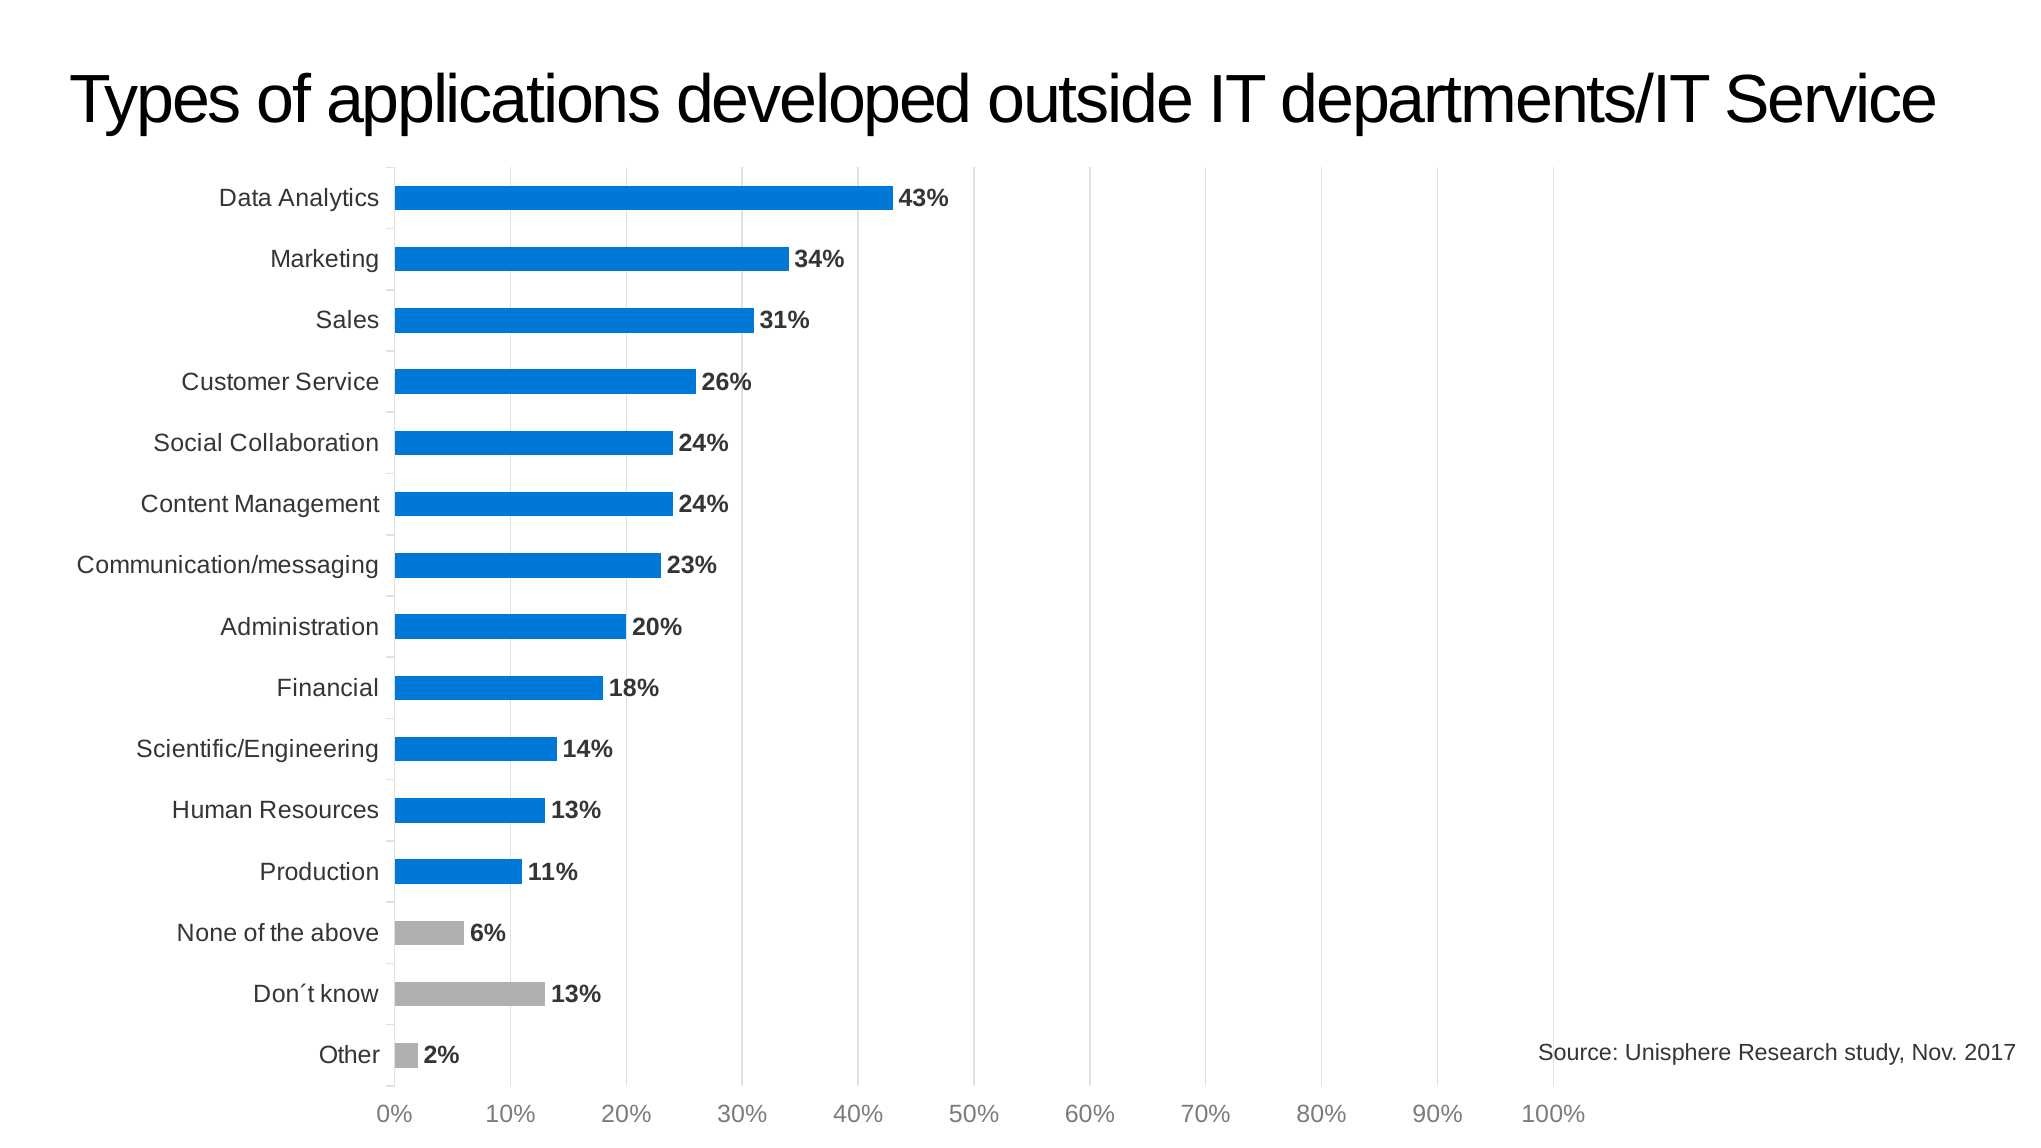

# Types of applications developed outside IT departments/IT Service

### Chart

| Category | Percentage |
|---|---|
| Other | 0.02 |
| Don´t know | 0.13 |
| None of the above | 0.06 |
| Production | 0.11 |
| Human Resources | 0.13 |
| Scientific/Engineering | 0.14 |
| Financial | 0.18 |
| Administration | 0.2 |
| Communication/messaging | 0.23 |
| Content Management | 0.24 |
| Social Collaboration | 0.24 |
| Customer Service | 0.26 |
| Sales | 0.31 |
| Marketing | 0.34 |
| Data Analytics | 0.43 |
Source: Unisphere Research study, Nov. 2017